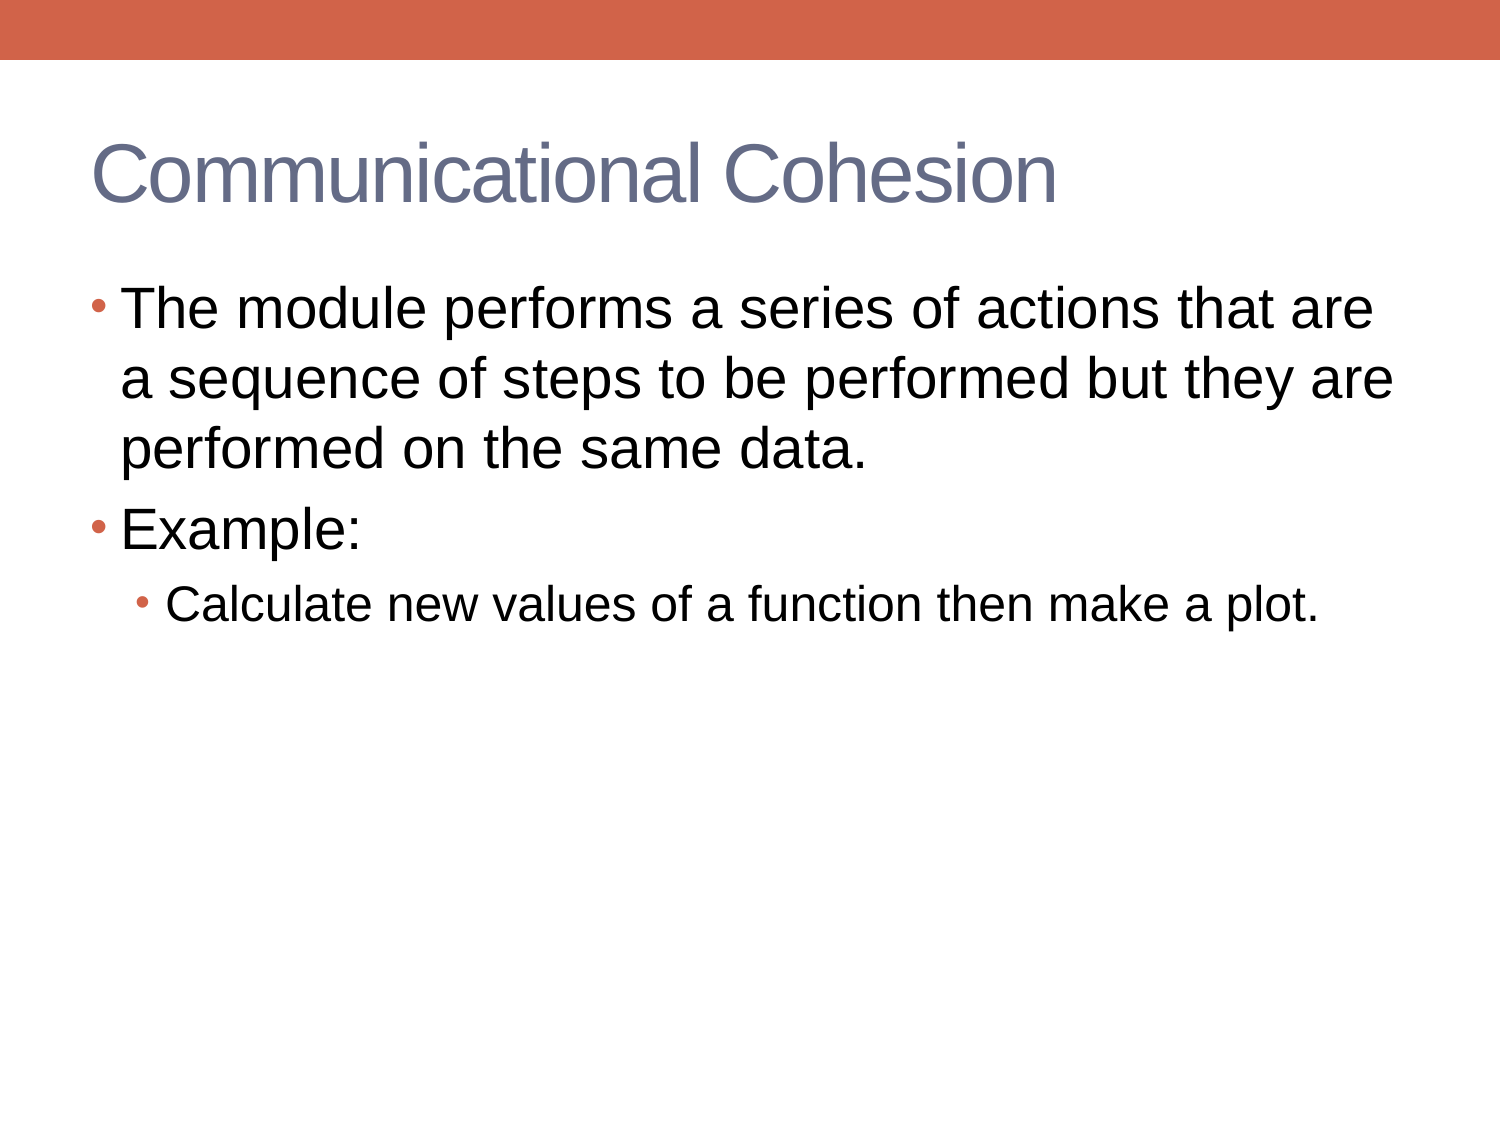

# Communicational Cohesion
The module performs a series of actions that are a sequence of steps to be performed but they are performed on the same data.
Example:
Calculate new values of a function then make a plot.